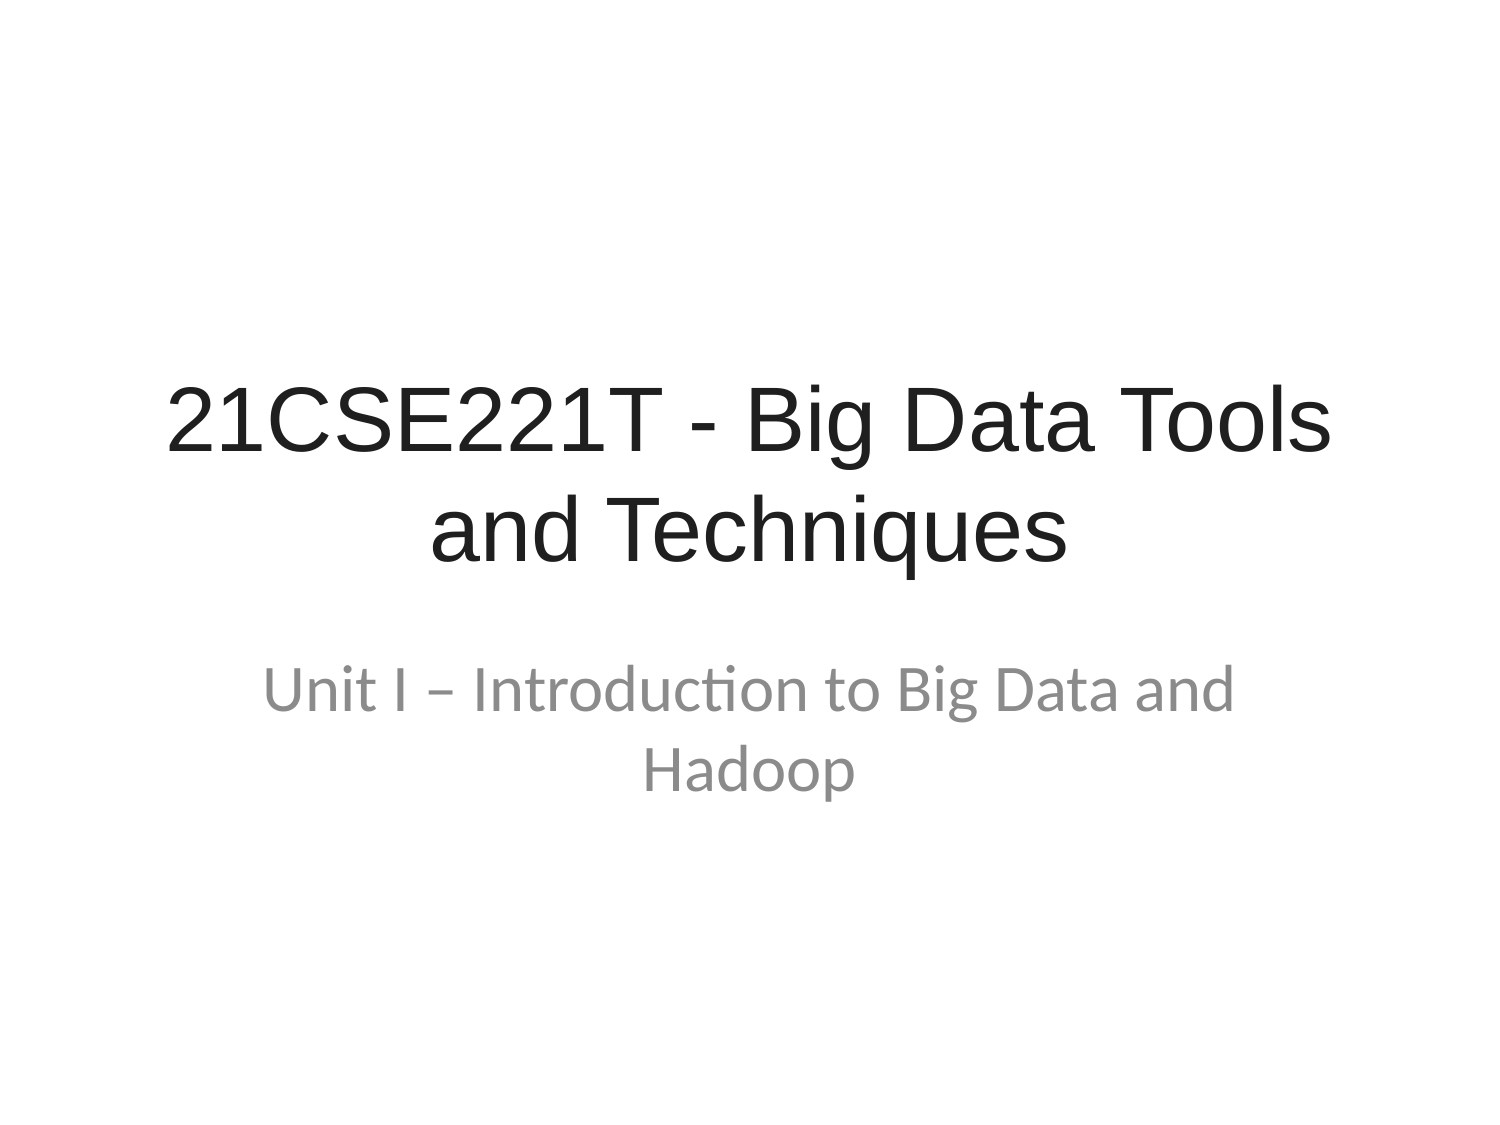

# 21CSE221T - Big Data Tools and Techniques
Unit I – Introduction to Big Data and Hadoop